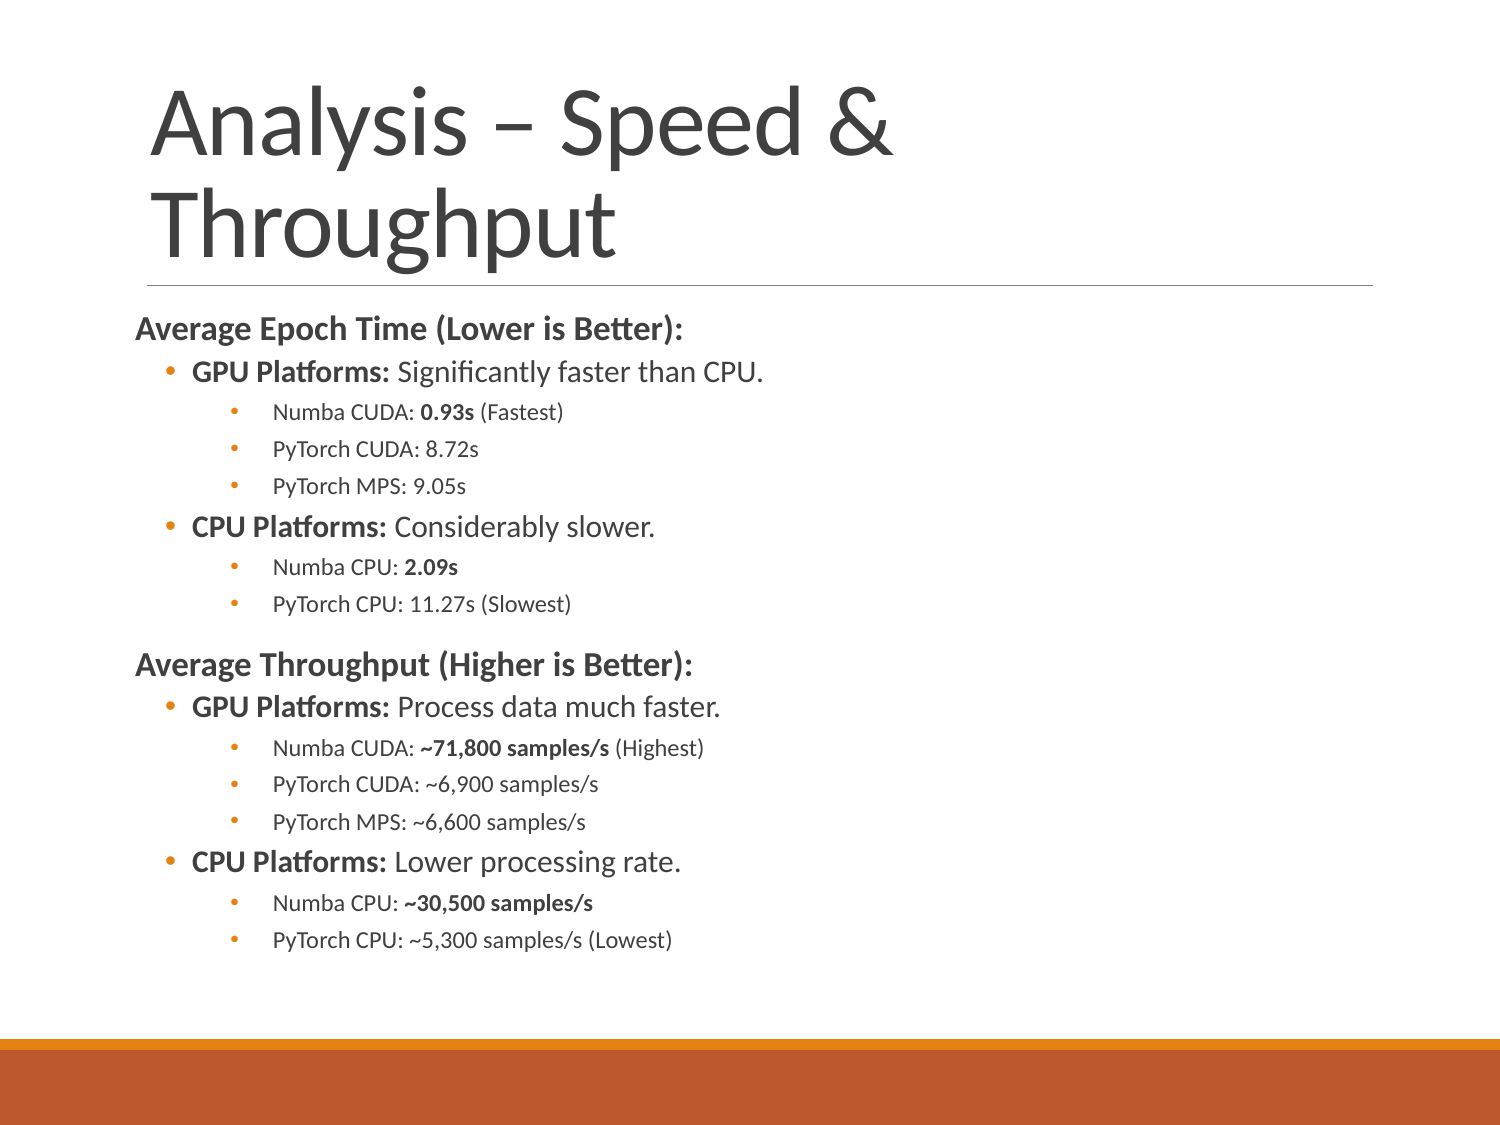

# Analysis – Speed & Throughput
Average Epoch Time (Lower is Better):
GPU Platforms: Significantly faster than CPU.
Numba CUDA: 0.93s (Fastest)
PyTorch CUDA: 8.72s
PyTorch MPS: 9.05s
CPU Platforms: Considerably slower.
Numba CPU: 2.09s
PyTorch CPU: 11.27s (Slowest)
Average Throughput (Higher is Better):
GPU Platforms: Process data much faster.
Numba CUDA: ~71,800 samples/s (Highest)
PyTorch CUDA: ~6,900 samples/s
PyTorch MPS: ~6,600 samples/s
CPU Platforms: Lower processing rate.
Numba CPU: ~30,500 samples/s
PyTorch CPU: ~5,300 samples/s (Lowest)